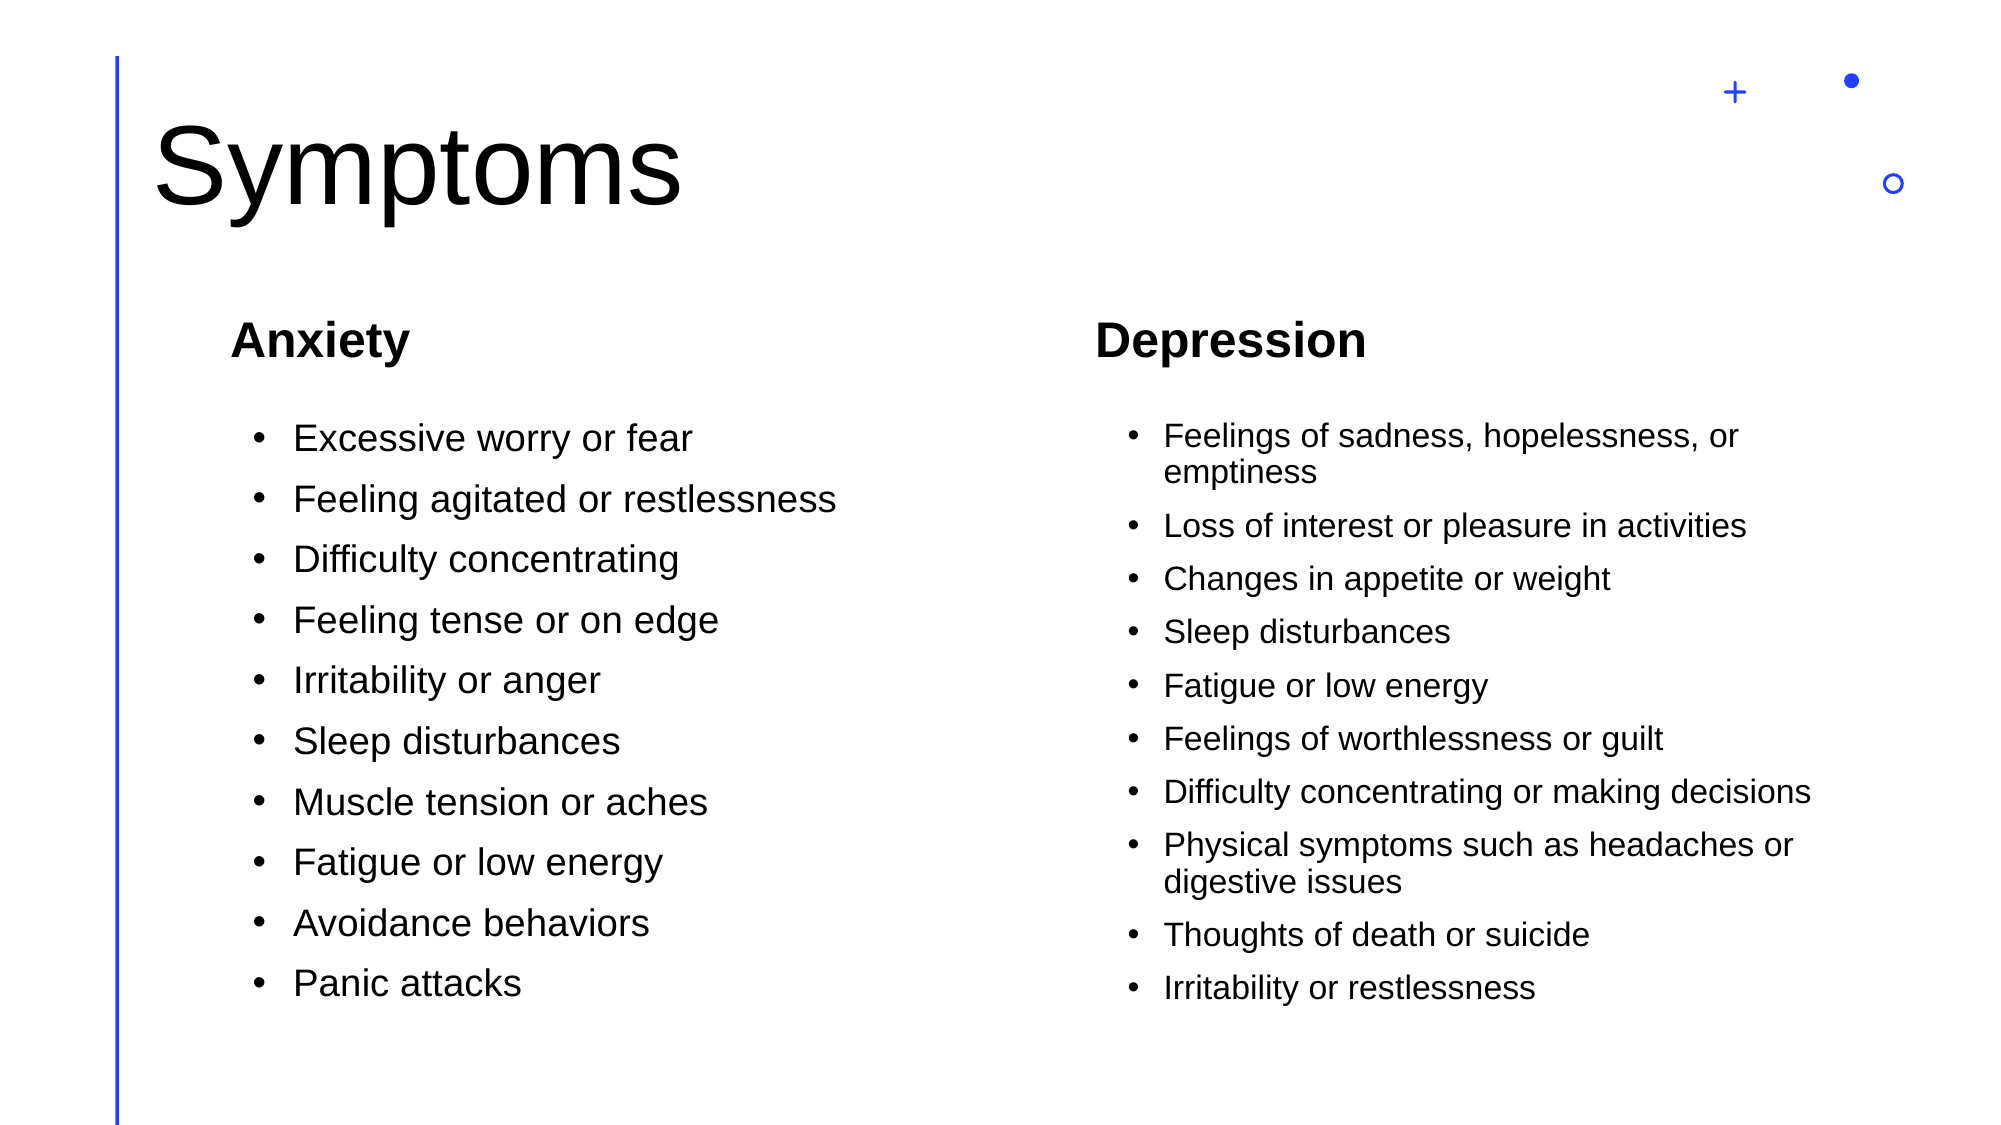

# Symptoms
Anxiety
Depression
Excessive worry or fear
Feeling agitated or restlessness
Difficulty concentrating
Feeling tense or on edge
Irritability or anger
Sleep disturbances
Muscle tension or aches
Fatigue or low energy
Avoidance behaviors
Panic attacks
Feelings of sadness, hopelessness, or emptiness
Loss of interest or pleasure in activities
Changes in appetite or weight
Sleep disturbances
Fatigue or low energy
Feelings of worthlessness or guilt
Difficulty concentrating or making decisions
Physical symptoms such as headaches or digestive issues
Thoughts of death or suicide
Irritability or restlessness